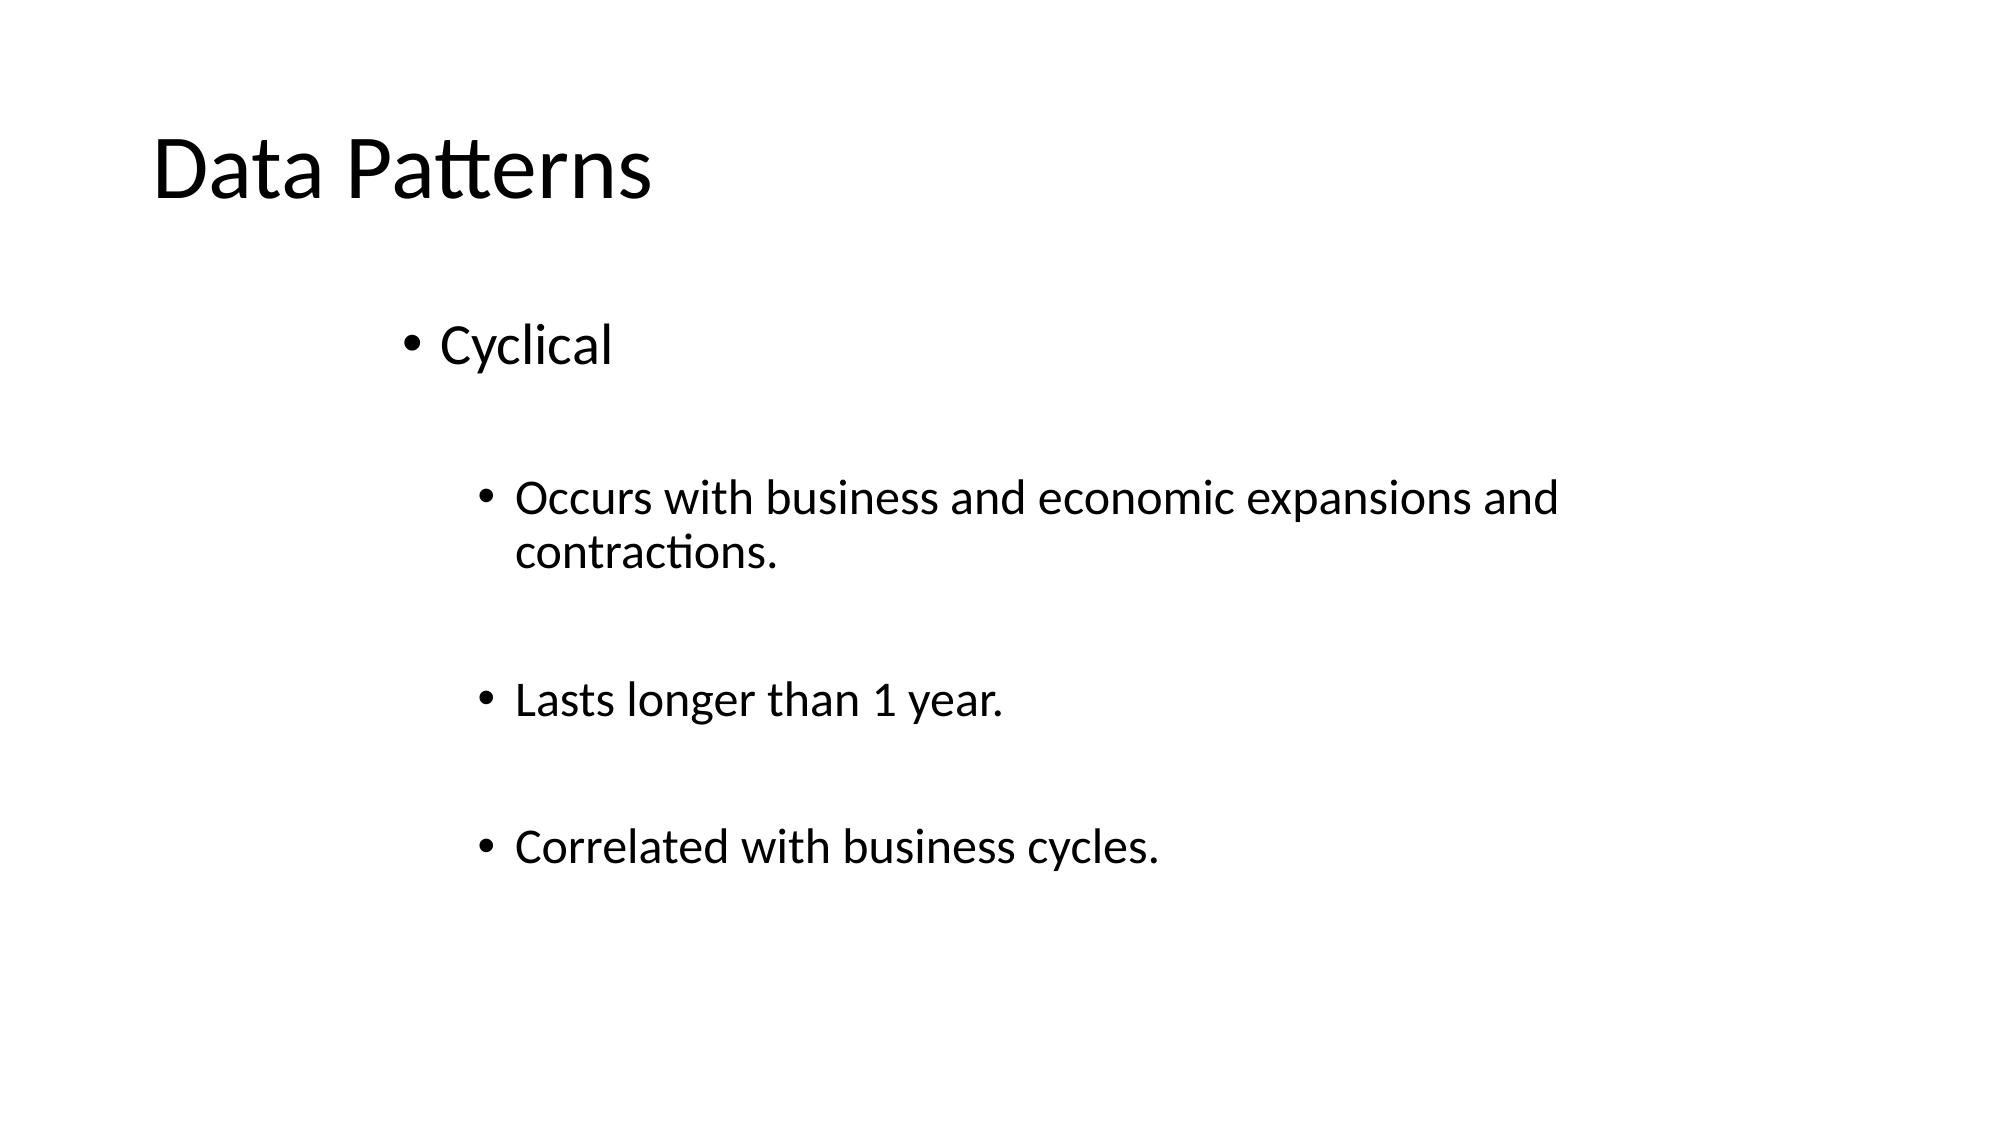

# Data Patterns
Cyclical

Occurs with business and economic expansions and contractions.

Lasts longer than 1 year.

Correlated with business cycles.